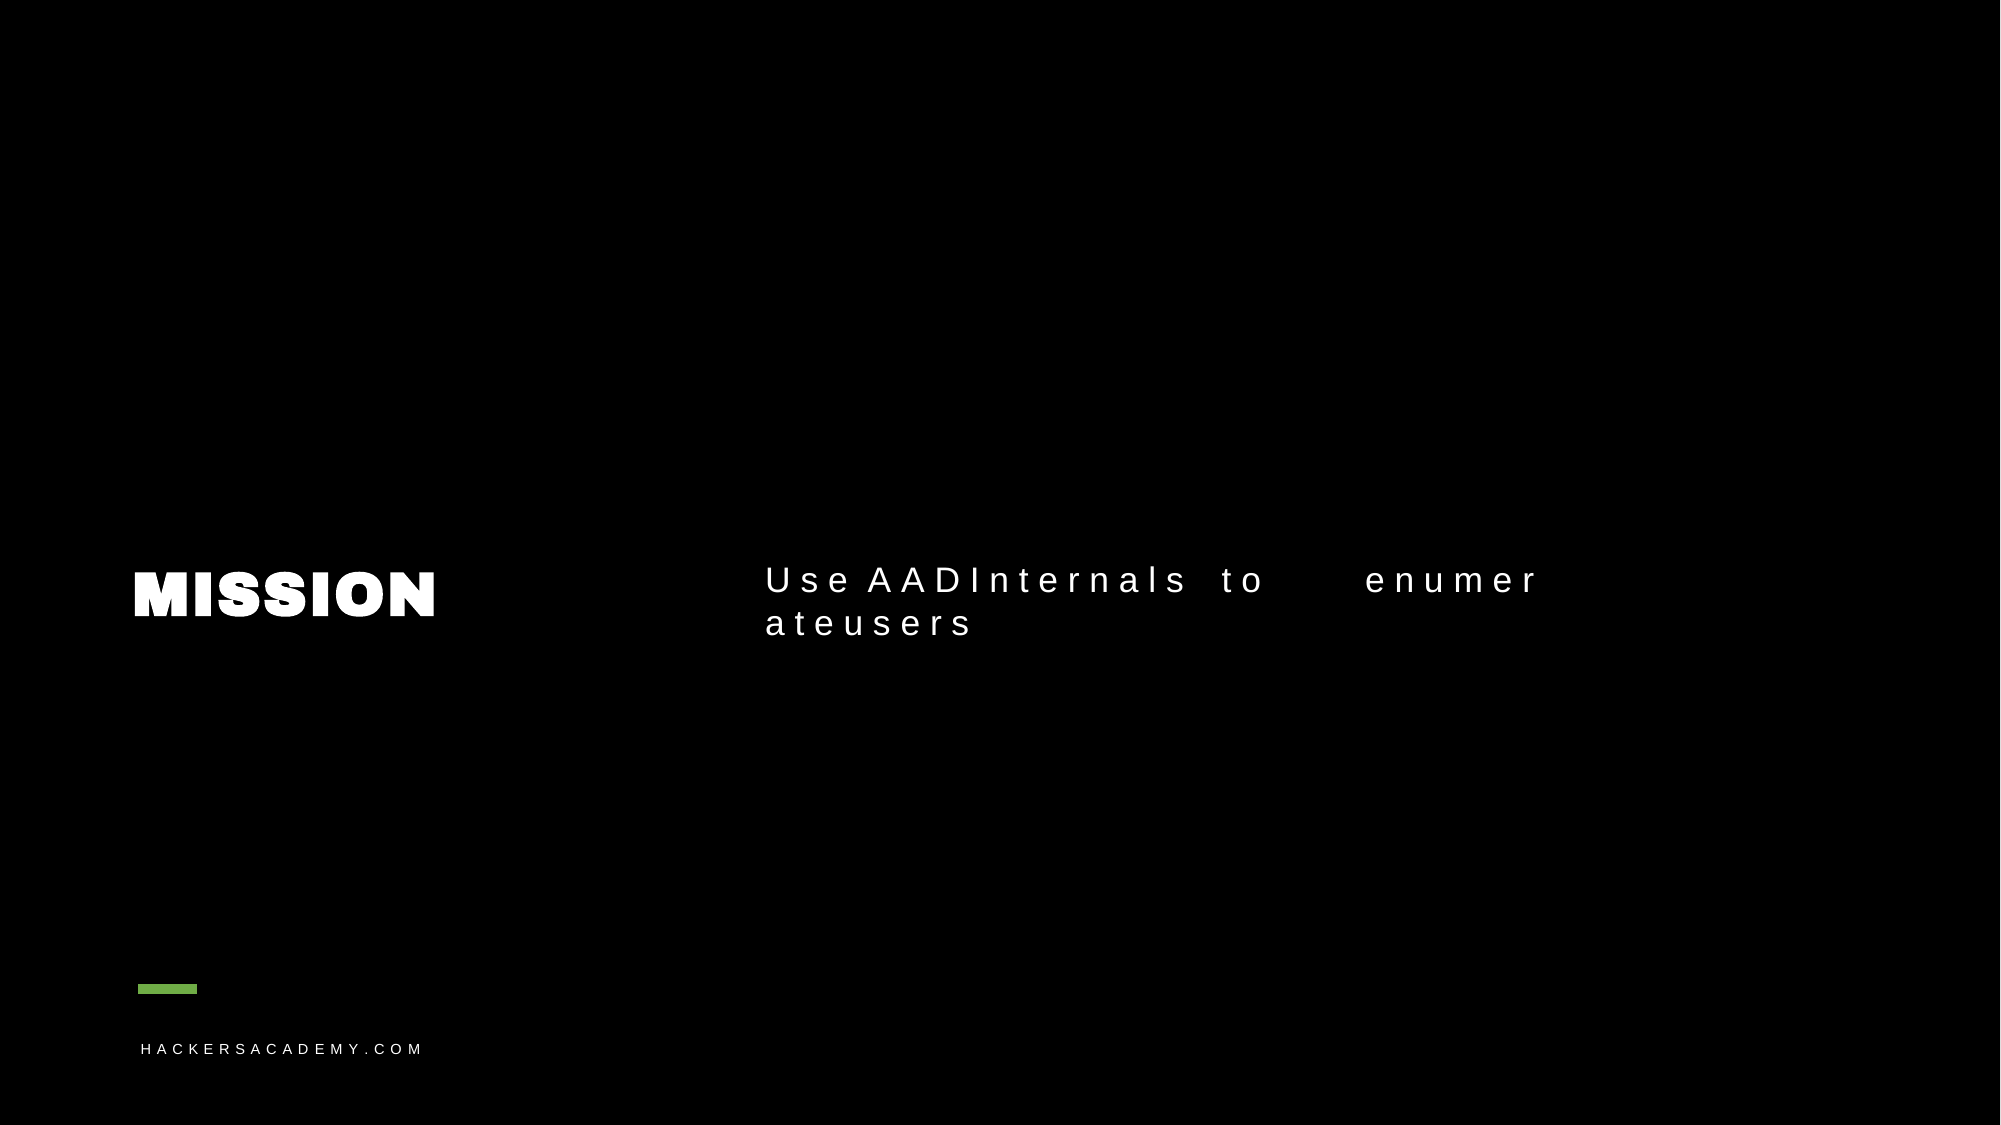

MISSION
U s e A A D I n t e r n a l s	t o	e n u m e r a t e u s e r s
H A C K E R S A C A D E M Y . C O M